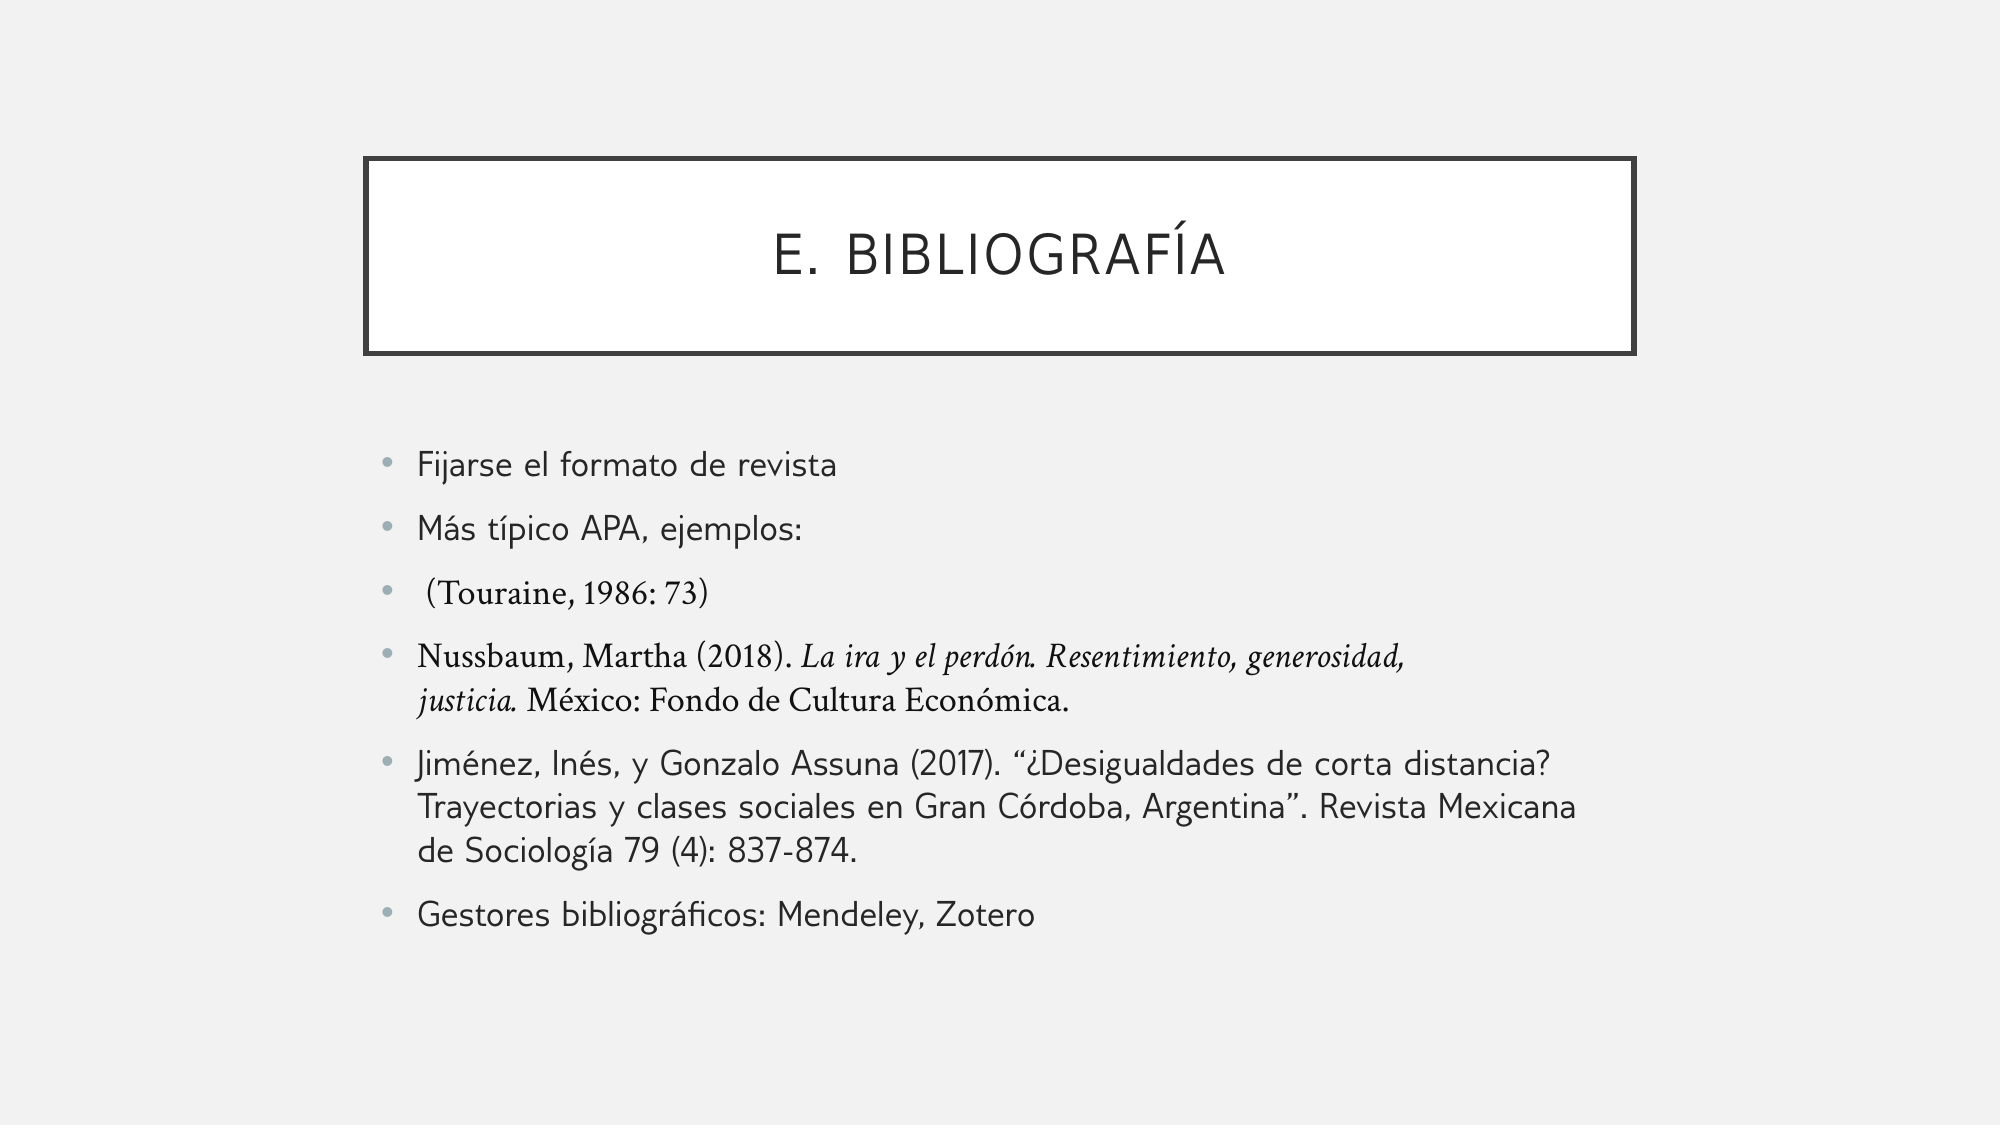

# e. Bibliografía
Fijarse el formato de revista
Más típico APA, ejemplos:
 (Touraine, 1986: 73)
Nussbaum, Martha (2018). La ira y el perdón. Resentimiento, generosidad, justicia. México: Fondo de Cultura Económica.
Jiménez, Inés, y Gonzalo Assuna (2017). “¿Desigualdades de corta distancia? Trayectorias y clases sociales en Gran Córdoba, Argentina”. Revista Mexicana de Sociología 79 (4): 837-874.
Gestores bibliográficos: Mendeley, Zotero